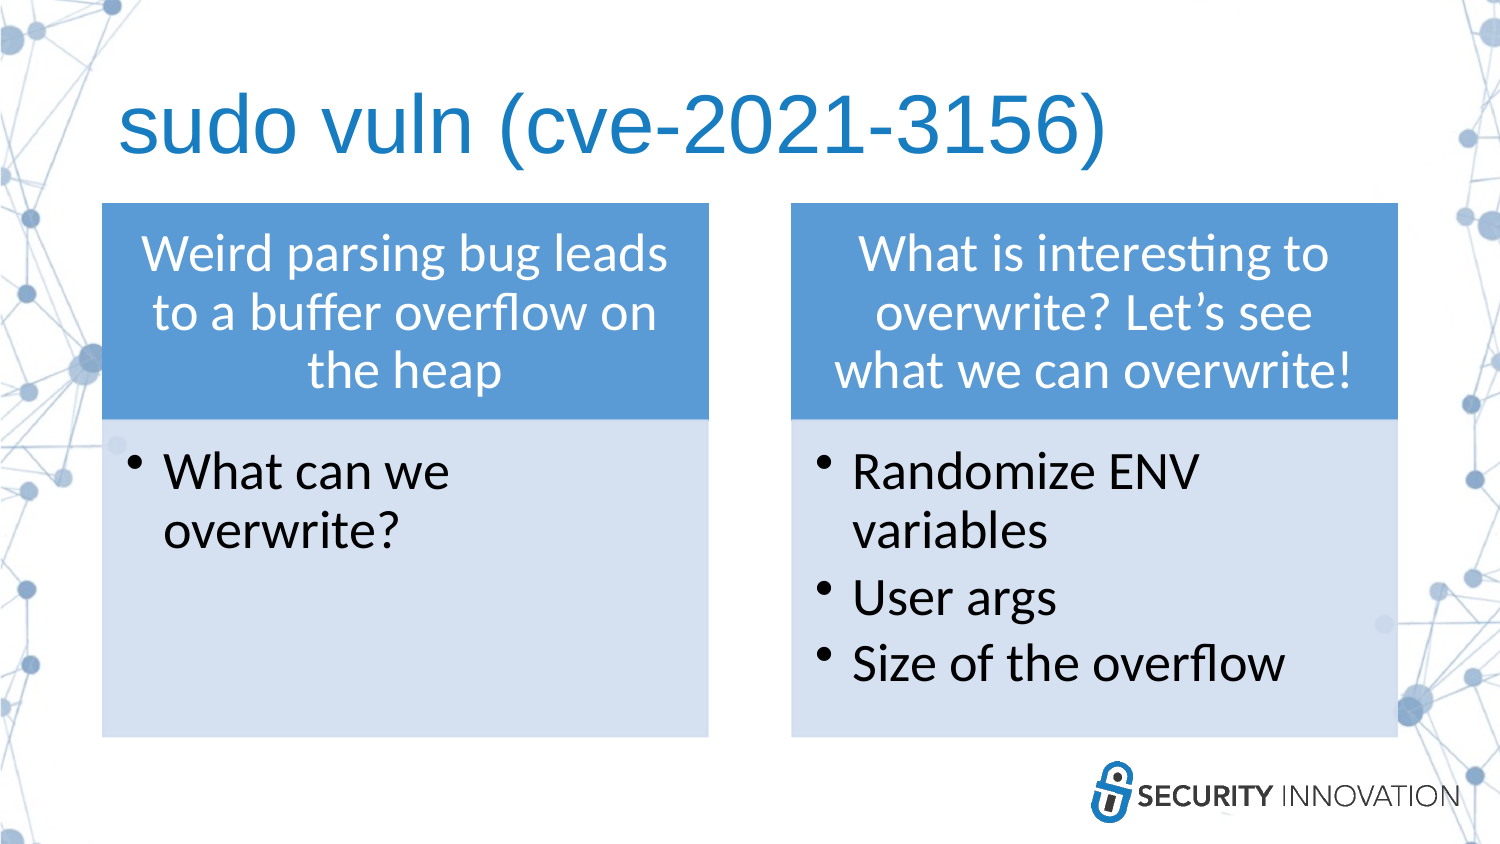

# sudo vuln (cve-2021-3156)
Weird parsing bug leads to a buffer overflow on the heap
What can we overwrite?
What is interesting to overwrite? Let’s see what we can overwrite!
Randomize ENV variables
User args
Size of the overflow